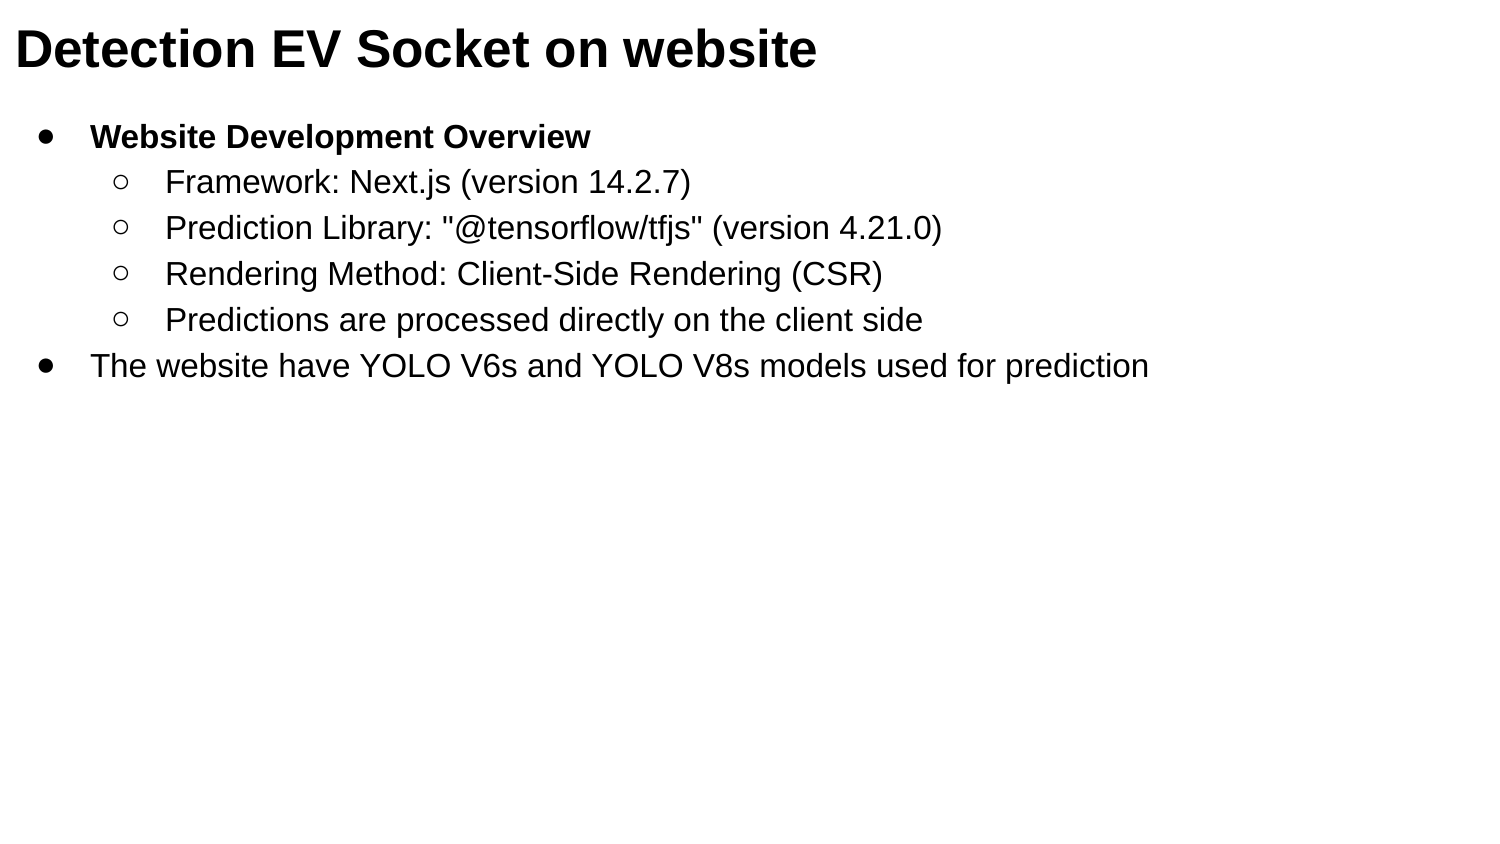

# Detection EV Socket on website
Website Development Overview
Framework: Next.js (version 14.2.7)
Prediction Library: "@tensorflow/tfjs" (version 4.21.0)
Rendering Method: Client-Side Rendering (CSR)
Predictions are processed directly on the client side
The website have YOLO V6s and YOLO V8s models used for prediction